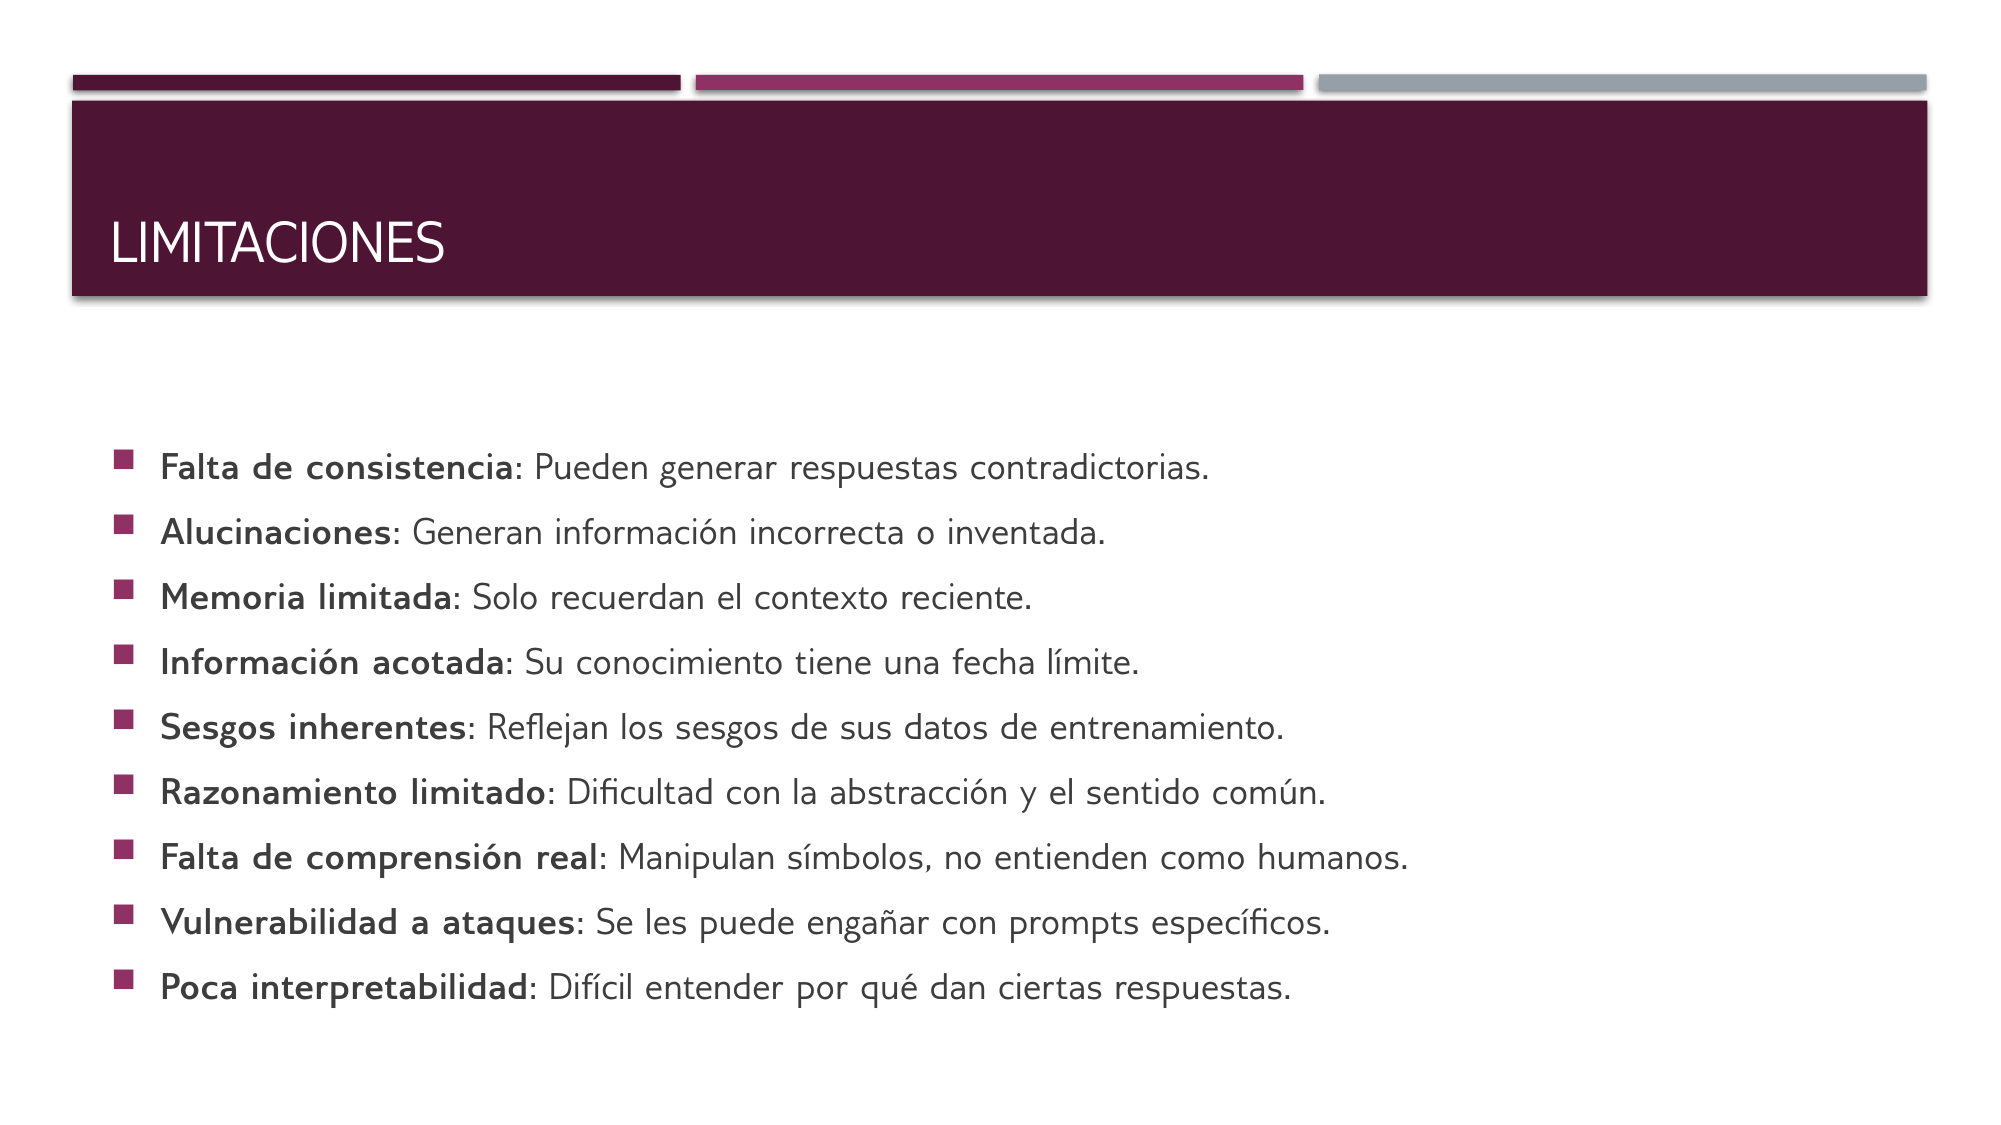

# Limitaciones
Falta de consistencia: Pueden generar respuestas contradictorias.
Alucinaciones: Generan información incorrecta o inventada.
Memoria limitada: Solo recuerdan el contexto reciente.
Información acotada: Su conocimiento tiene una fecha límite.
Sesgos inherentes: Reflejan los sesgos de sus datos de entrenamiento.
Razonamiento limitado: Dificultad con la abstracción y el sentido común.
Falta de comprensión real: Manipulan símbolos, no entienden como humanos.
Vulnerabilidad a ataques: Se les puede engañar con prompts específicos.
Poca interpretabilidad: Difícil entender por qué dan ciertas respuestas.